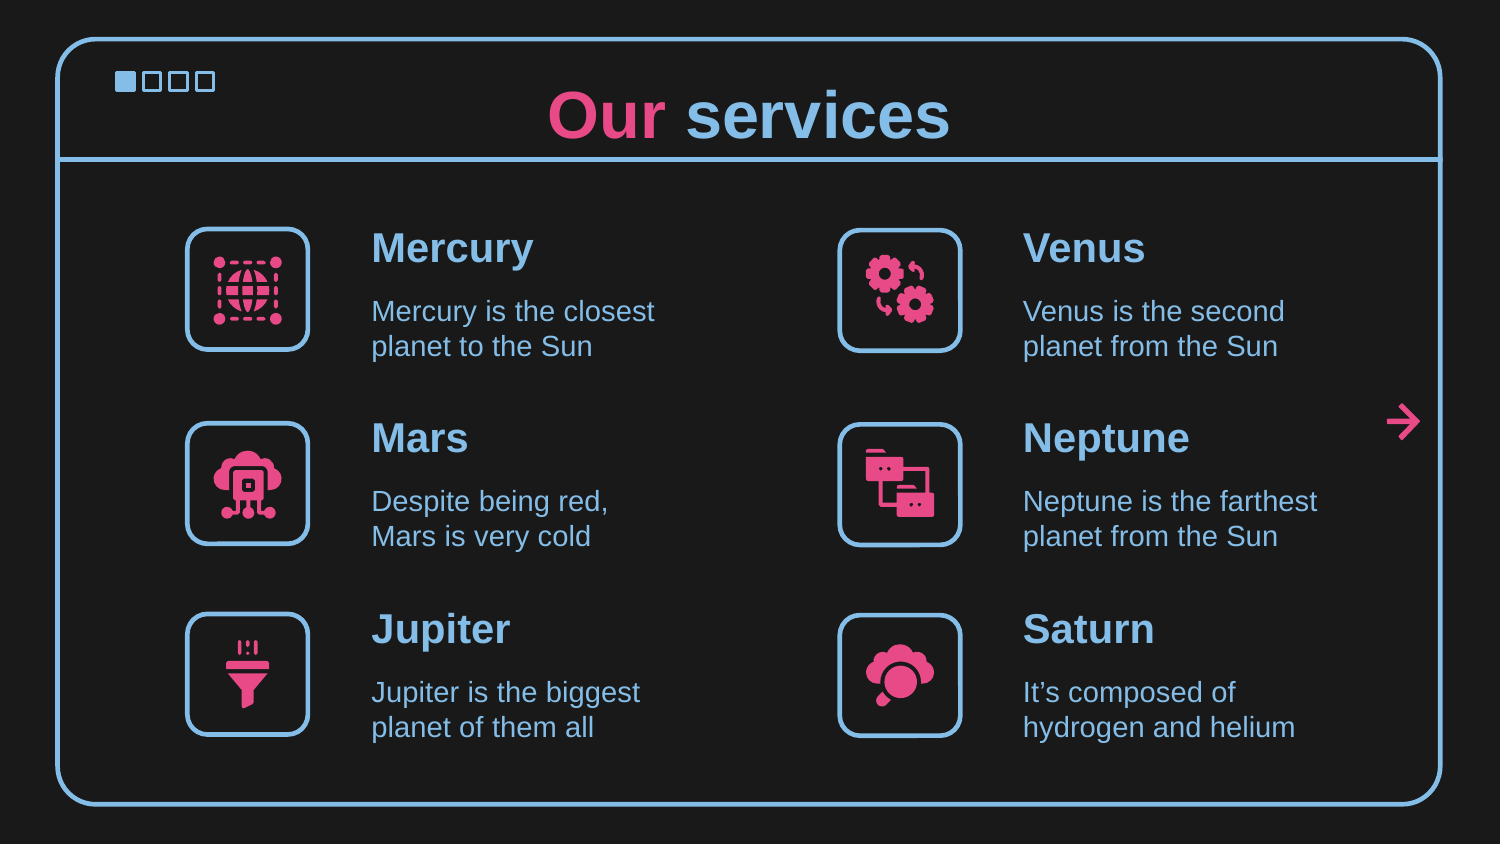

Our services
Mercury
Venus

Mercury is the closest planet to the Sun
Venus is the second planet from the Sun
Mars
Neptune

Despite being red, Mars is very cold
Neptune is the farthest planet from the Sun
Jupiter
Saturn

Jupiter is the biggest planet of them all
It’s composed of hydrogen and helium